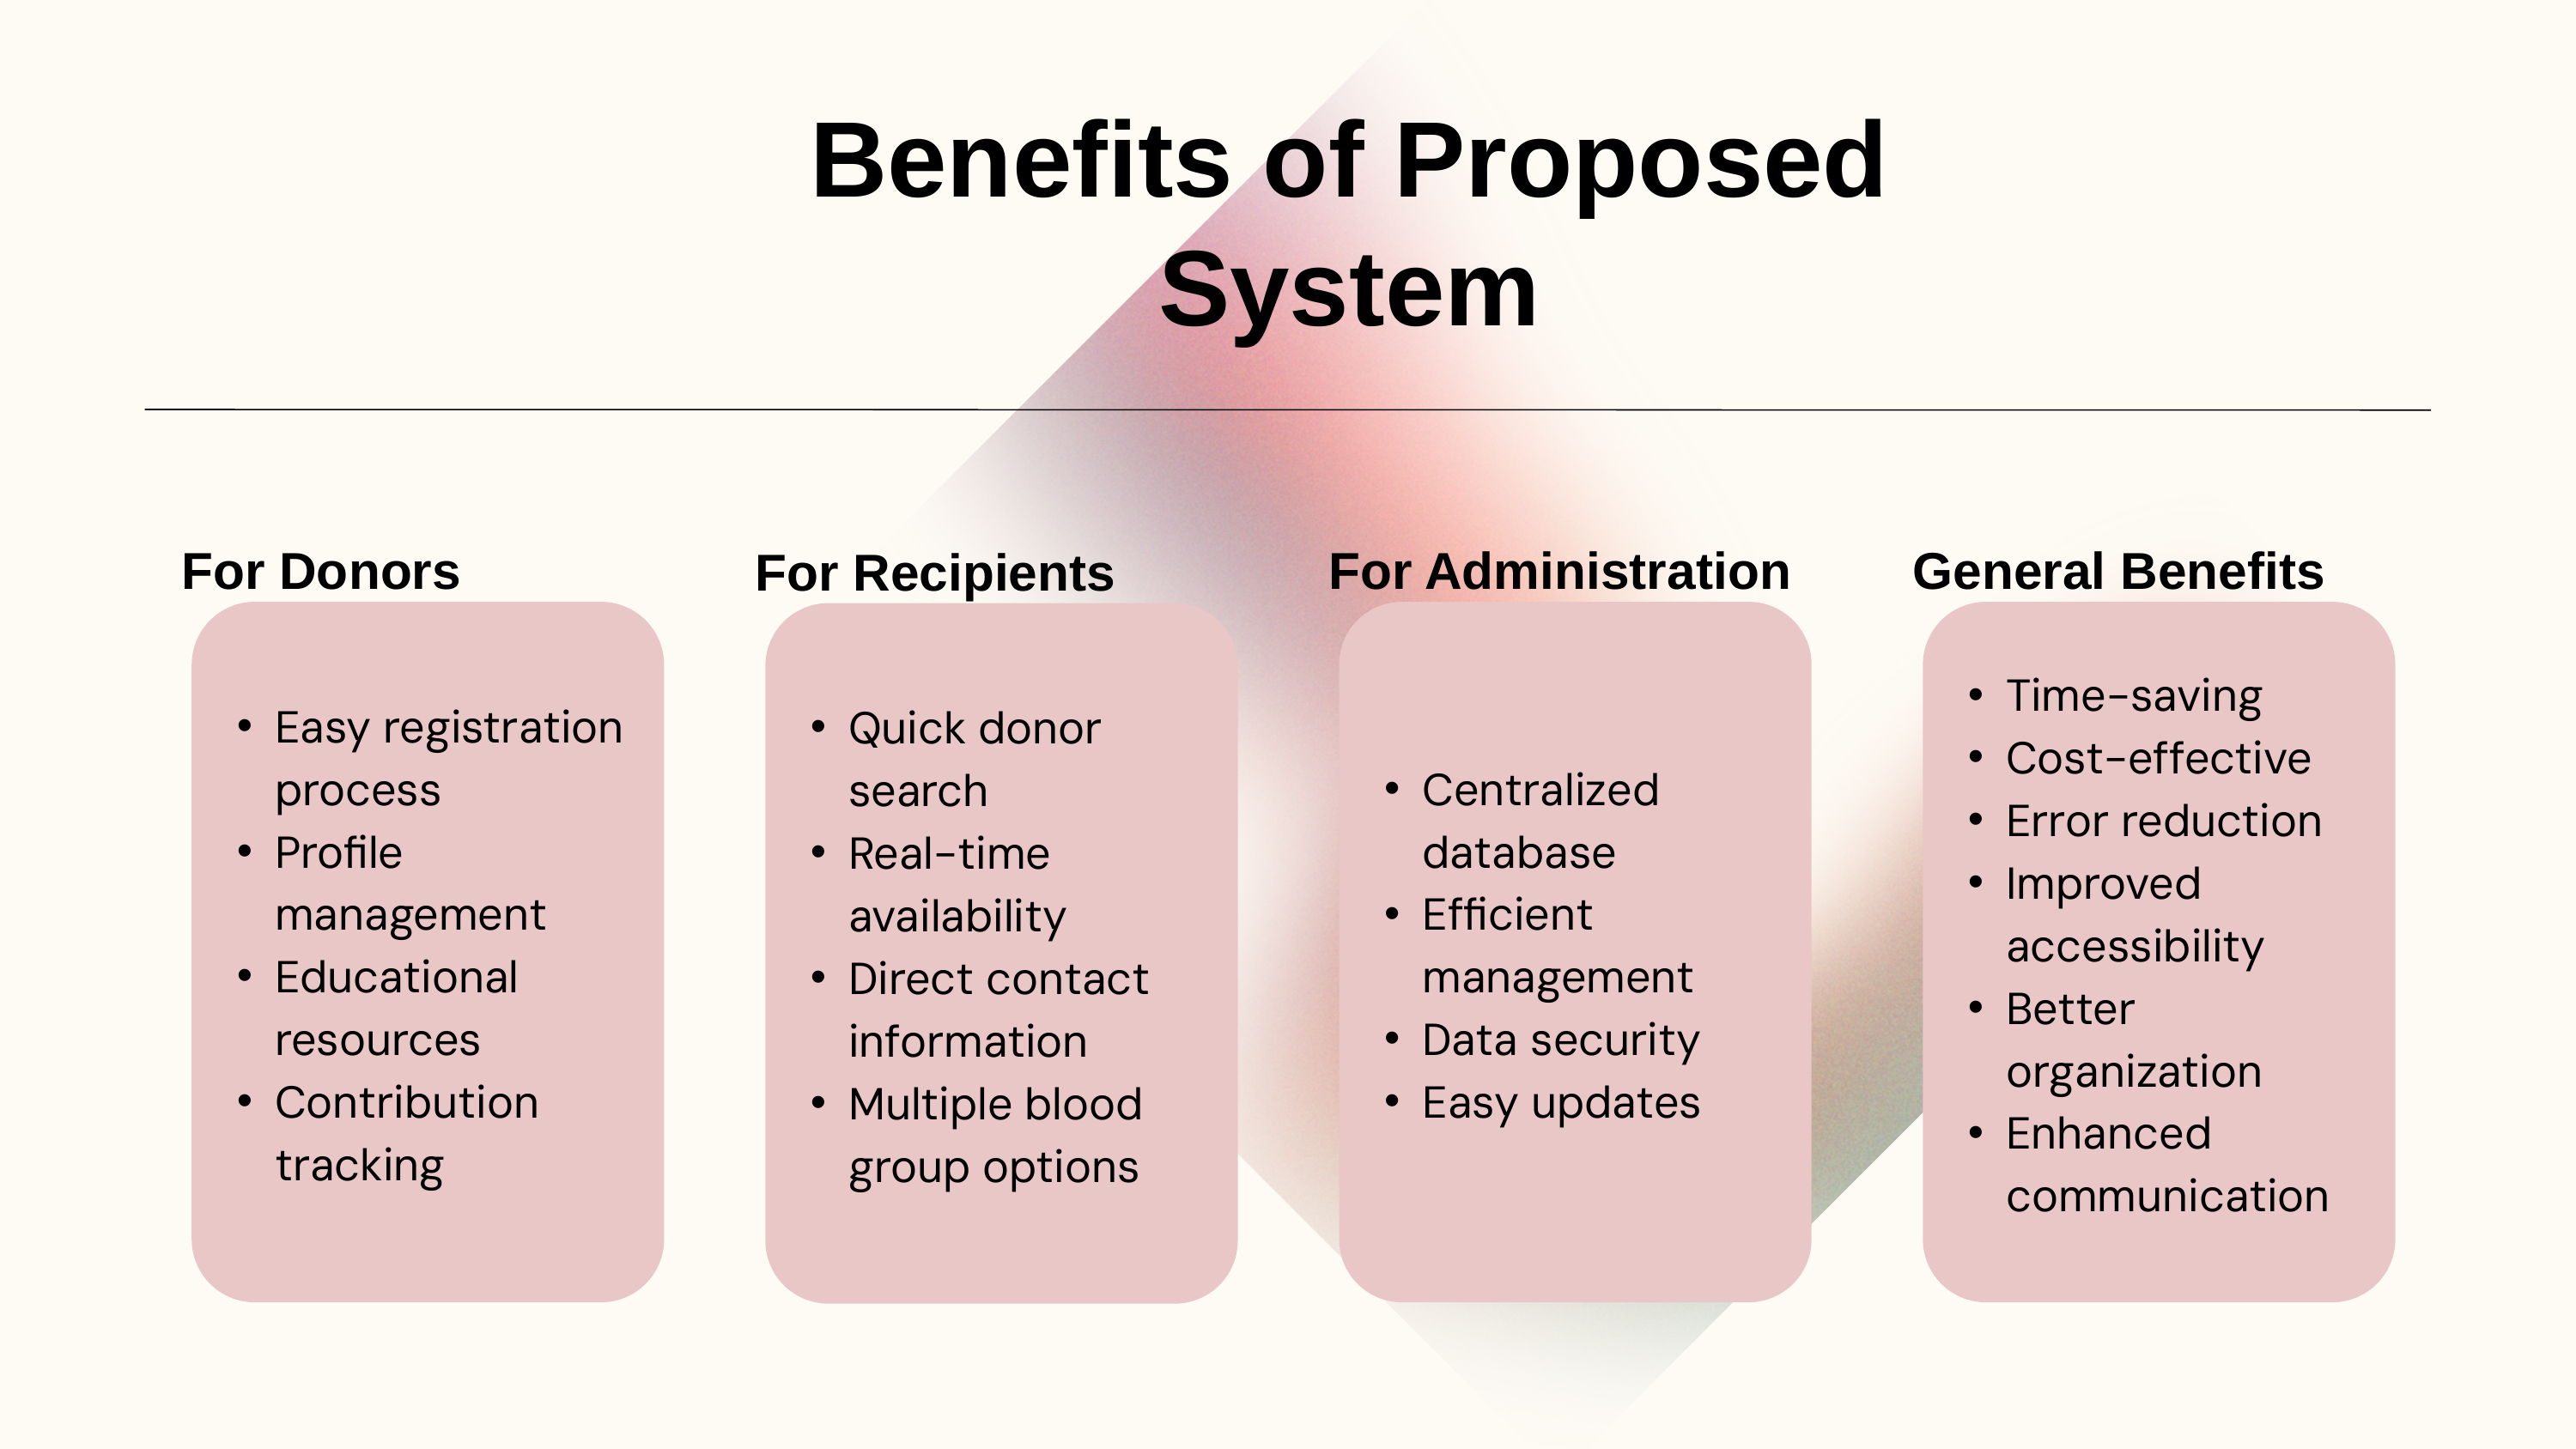

Benefits of Proposed System

For Donors
For Administration
General Benefits
For Recipients

Easy registration process
Profile management
Educational resources
Contribution tracking

Centralized database
Efficient management
Data security
Easy updates

Time-saving
Cost-effective
Error reduction
Improved accessibility
Better organization
Enhanced communication

Quick donor search
Real-time availability
Direct contact information
Multiple blood group options